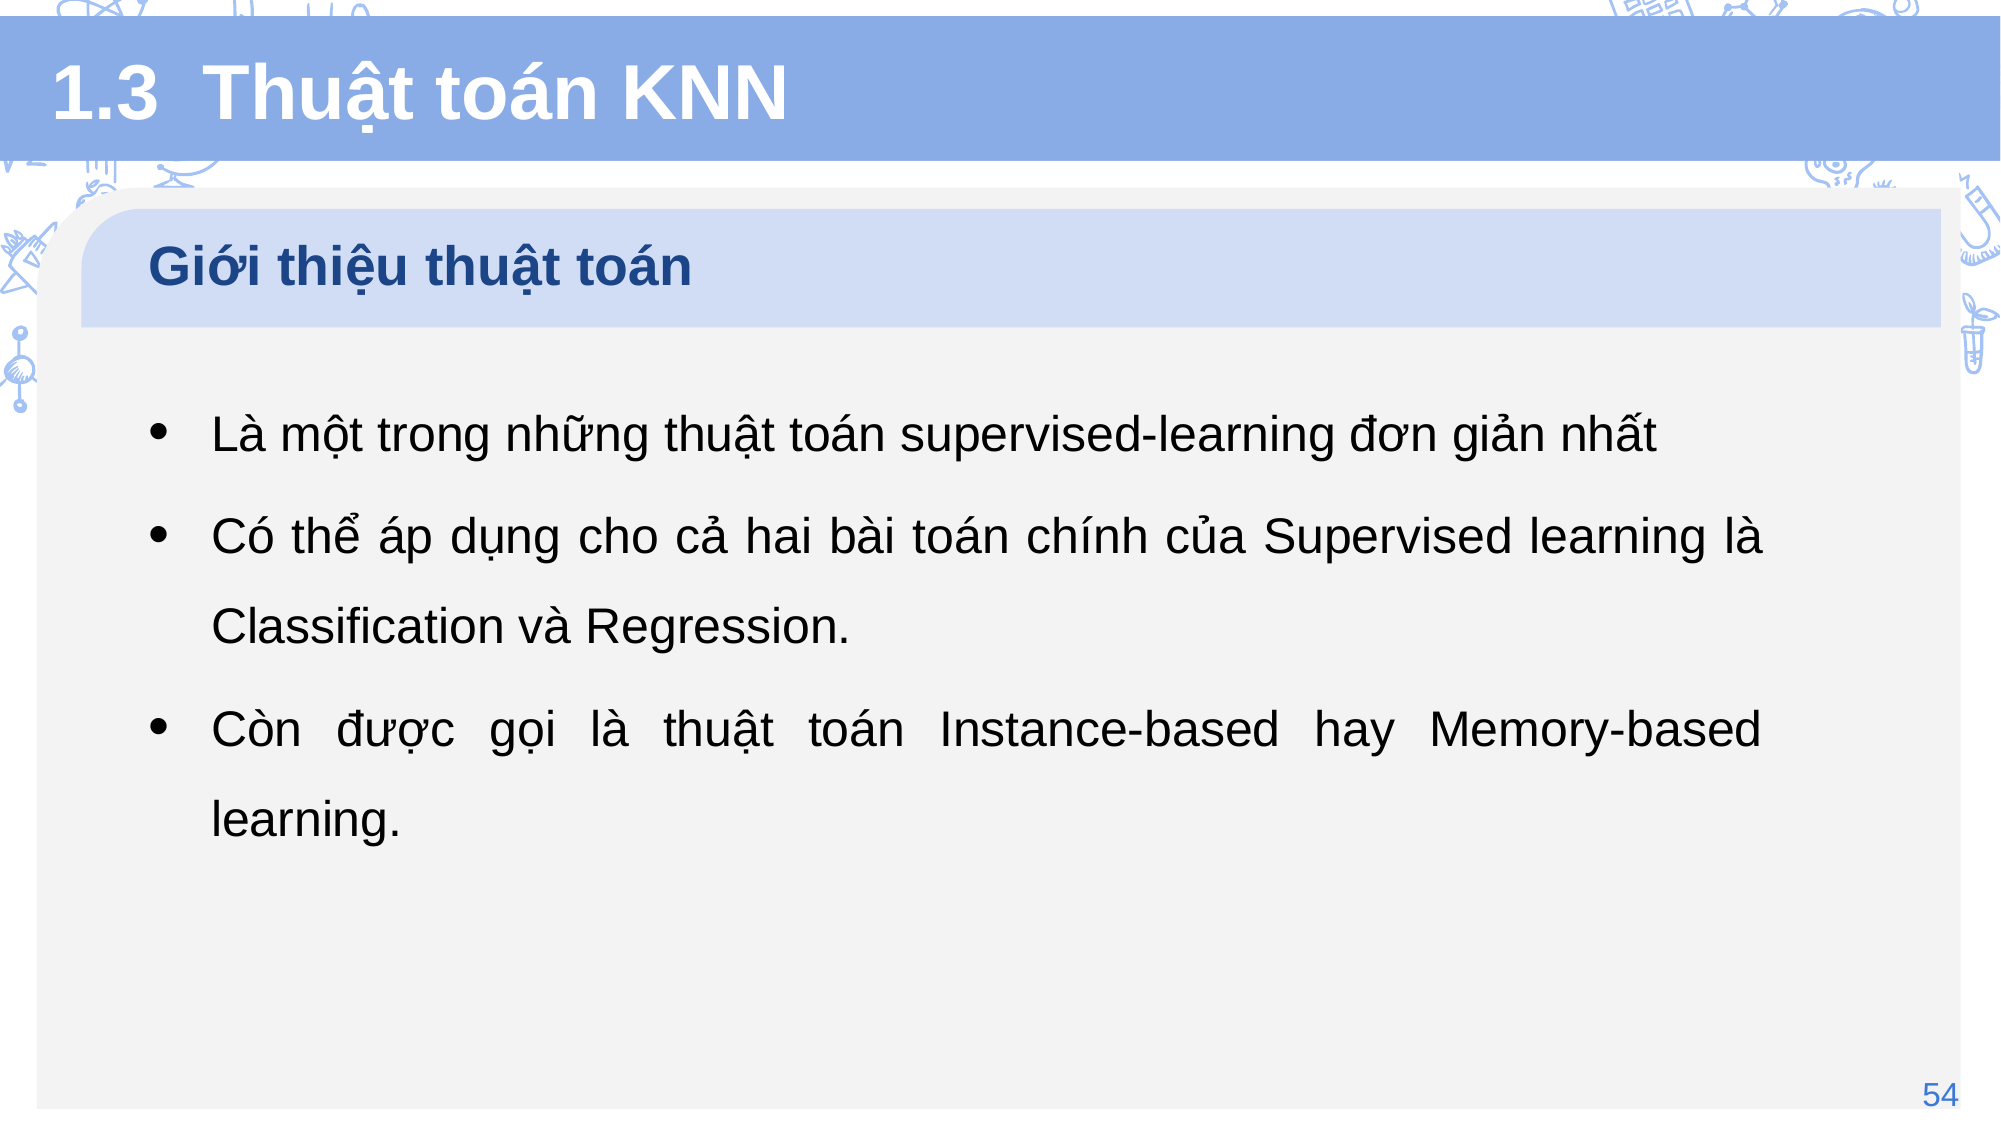

# 1.3  Thuật toán KNN
Giới thiệu thuật toán
Là một trong những thuật toán supervised-learning đơn giản nhất
Có thể áp dụng cho cả hai bài toán chính của Supervised learning là Classification và Regression.
Còn được gọi là thuật toán Instance-based hay Memory-based learning.
54